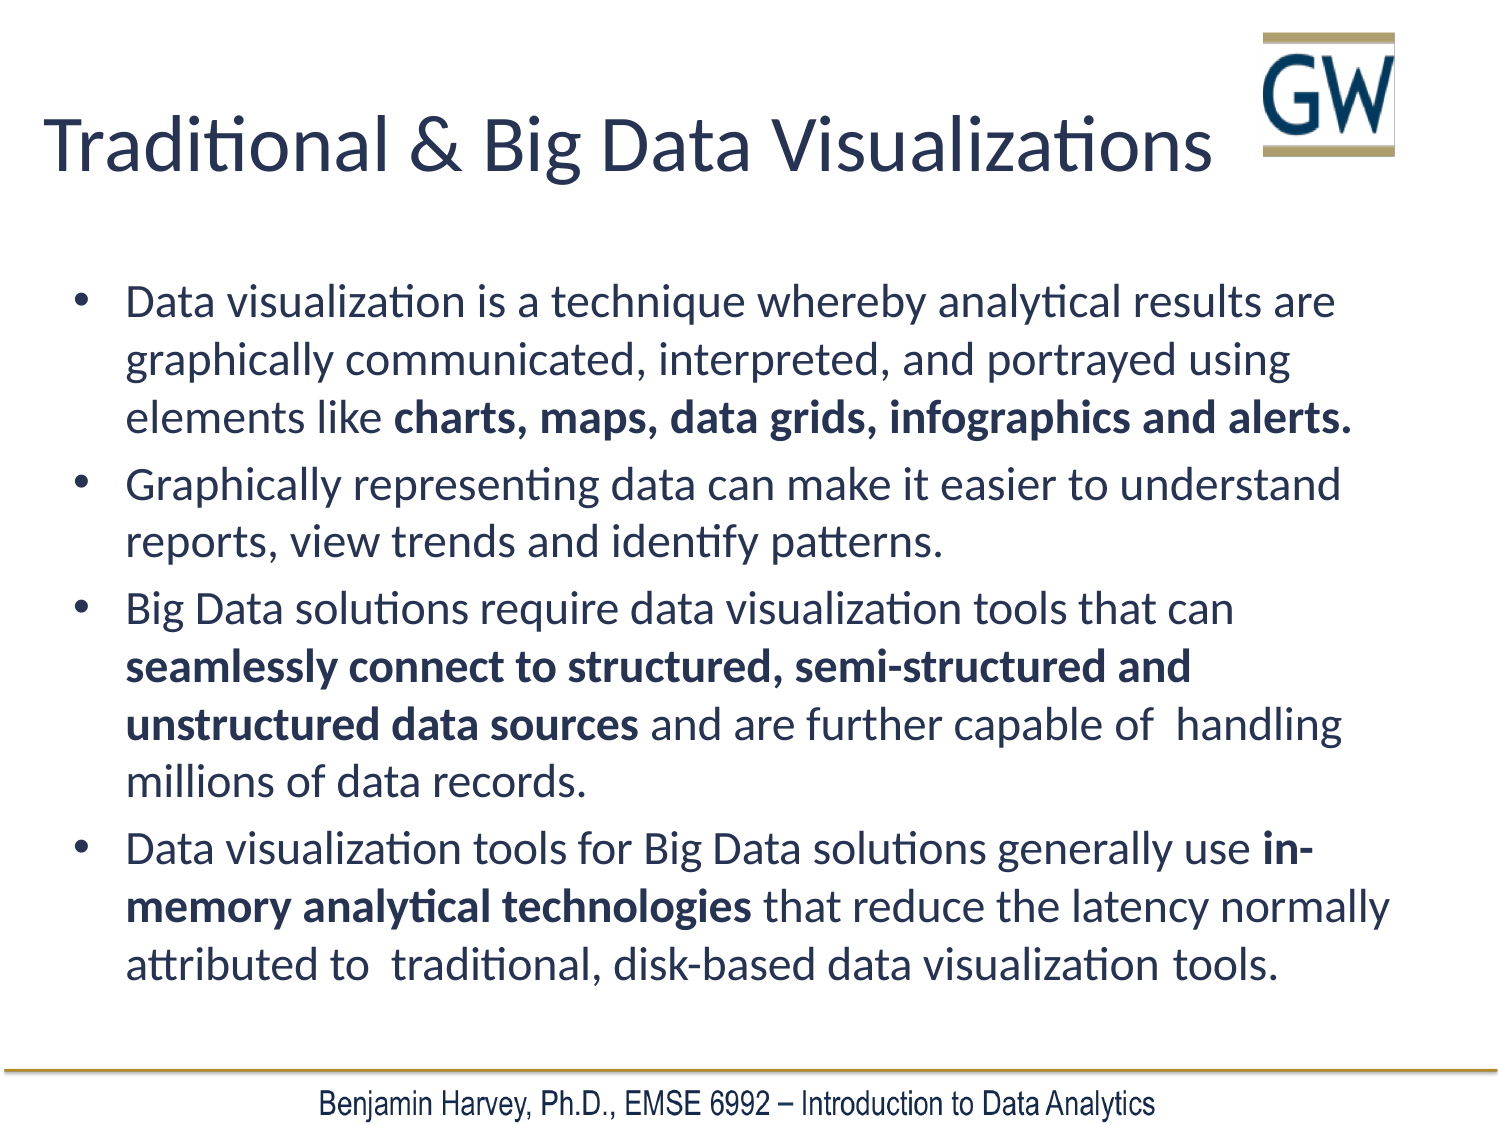

# Traditional & Big Data Visualizations
Data visualization is a technique whereby analytical results are graphically communicated, interpreted, and portrayed using elements like charts, maps, data grids, infographics and alerts.
Graphically representing data can make it easier to understand reports, view trends and identify patterns.
Big Data solutions require data visualization tools that can seamlessly connect to structured, semi-structured and unstructured data sources and are further capable of  handling millions of data records.
Data visualization tools for Big Data solutions generally use in-memory analytical technologies that reduce the latency normally attributed to  traditional, disk-based data visualization tools.